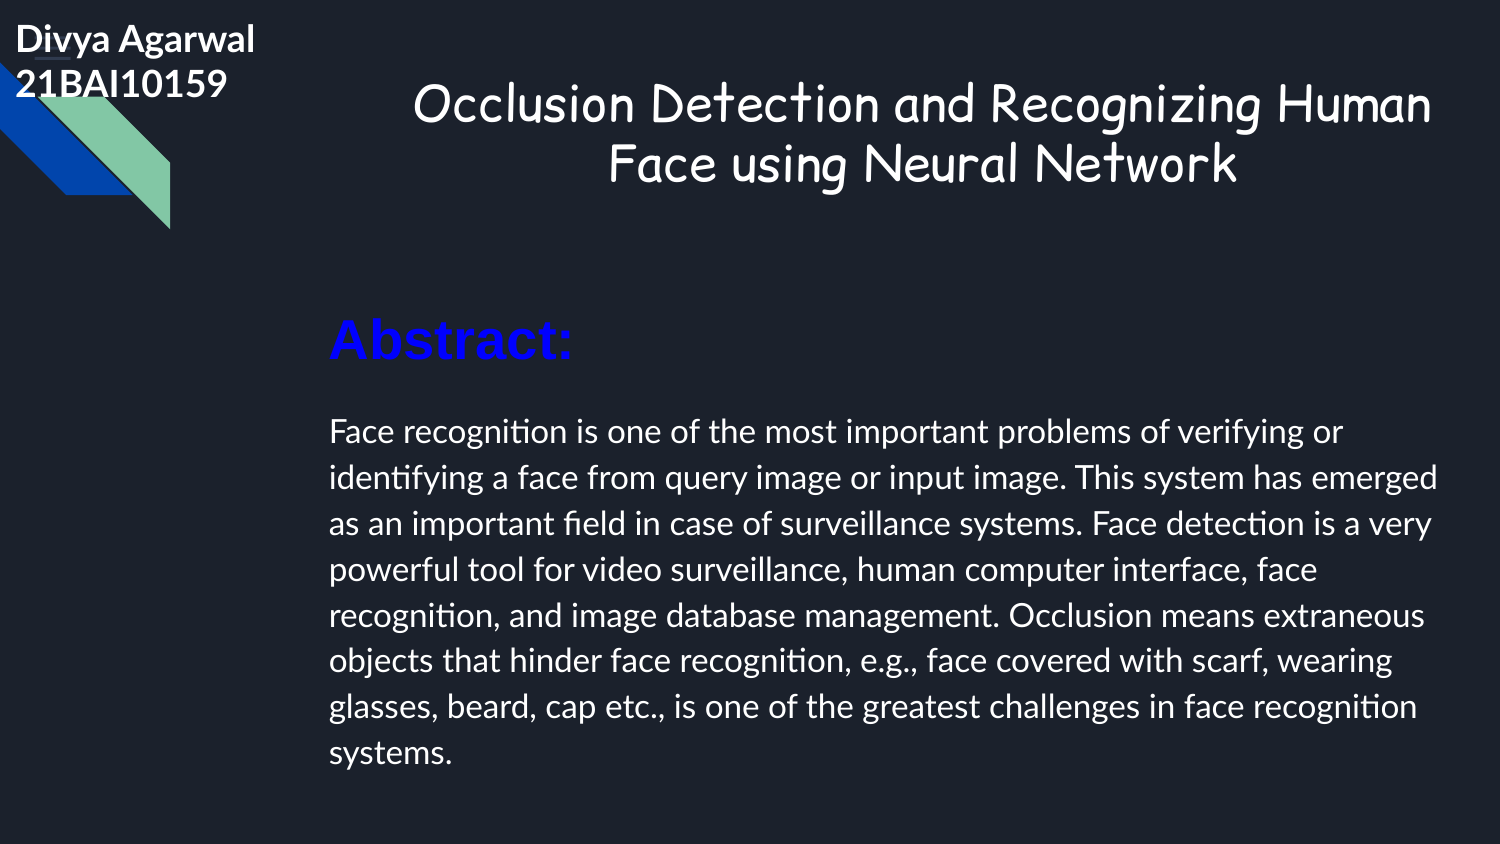

Divya Agarwal
21BAI10159
# Occlusion Detection and Recognizing Human Face using Neural Network
Abstract:
Face recognition is one of the most important problems of verifying or identifying a face from query image or input image. This system has emerged as an important field in case of surveillance systems. Face detection is a very powerful tool for video surveillance, human computer interface, face recognition, and image database management. Occlusion means extraneous objects that hinder face recognition, e.g., face covered with scarf, wearing glasses, beard, cap etc., is one of the greatest challenges in face recognition systems.